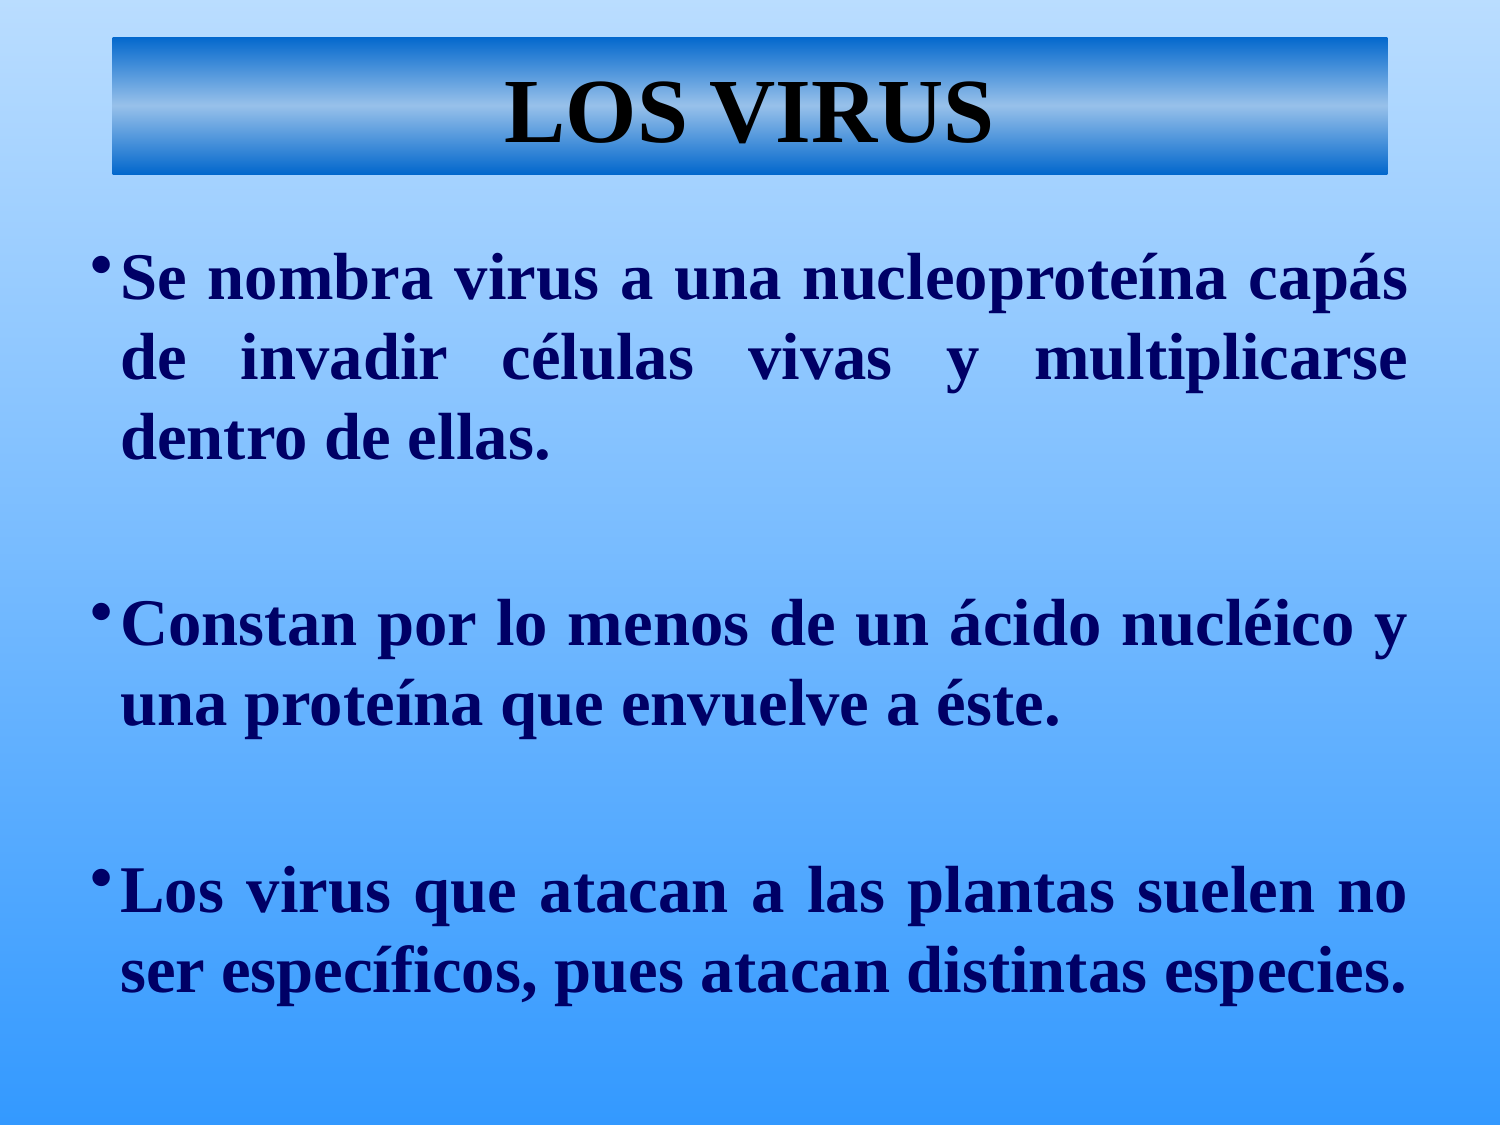

# LOS VIRUS
Se nombra virus a una nucleoproteína capás de invadir células vivas y multiplicarse dentro de ellas.

Constan por lo menos de un ácido nucléico y una proteína que envuelve a éste.

Los virus que atacan a las plantas suelen no ser específicos, pues atacan distintas especies.